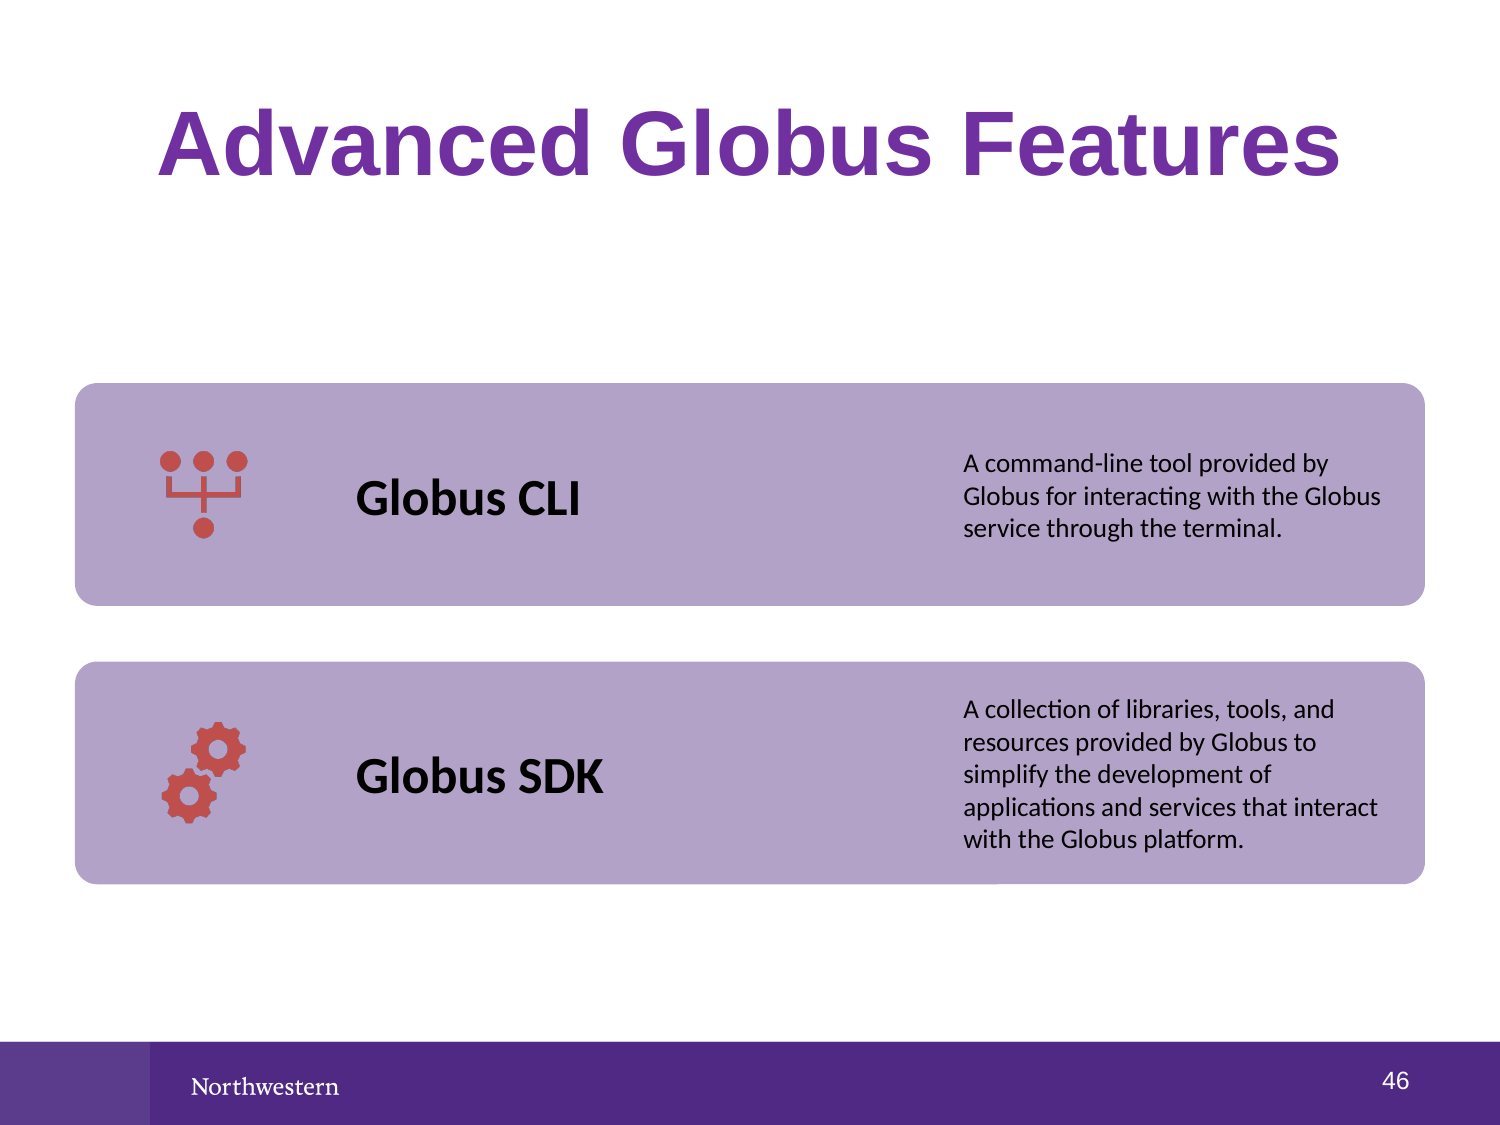

# Advanced Globus Features
Globus CLI
A command-line tool provided by Globus for interacting with the Globus service through the terminal.
Globus SDK
A collection of libraries, tools, and resources provided by Globus to simplify the development of applications and services that interact with the Globus platform.
46